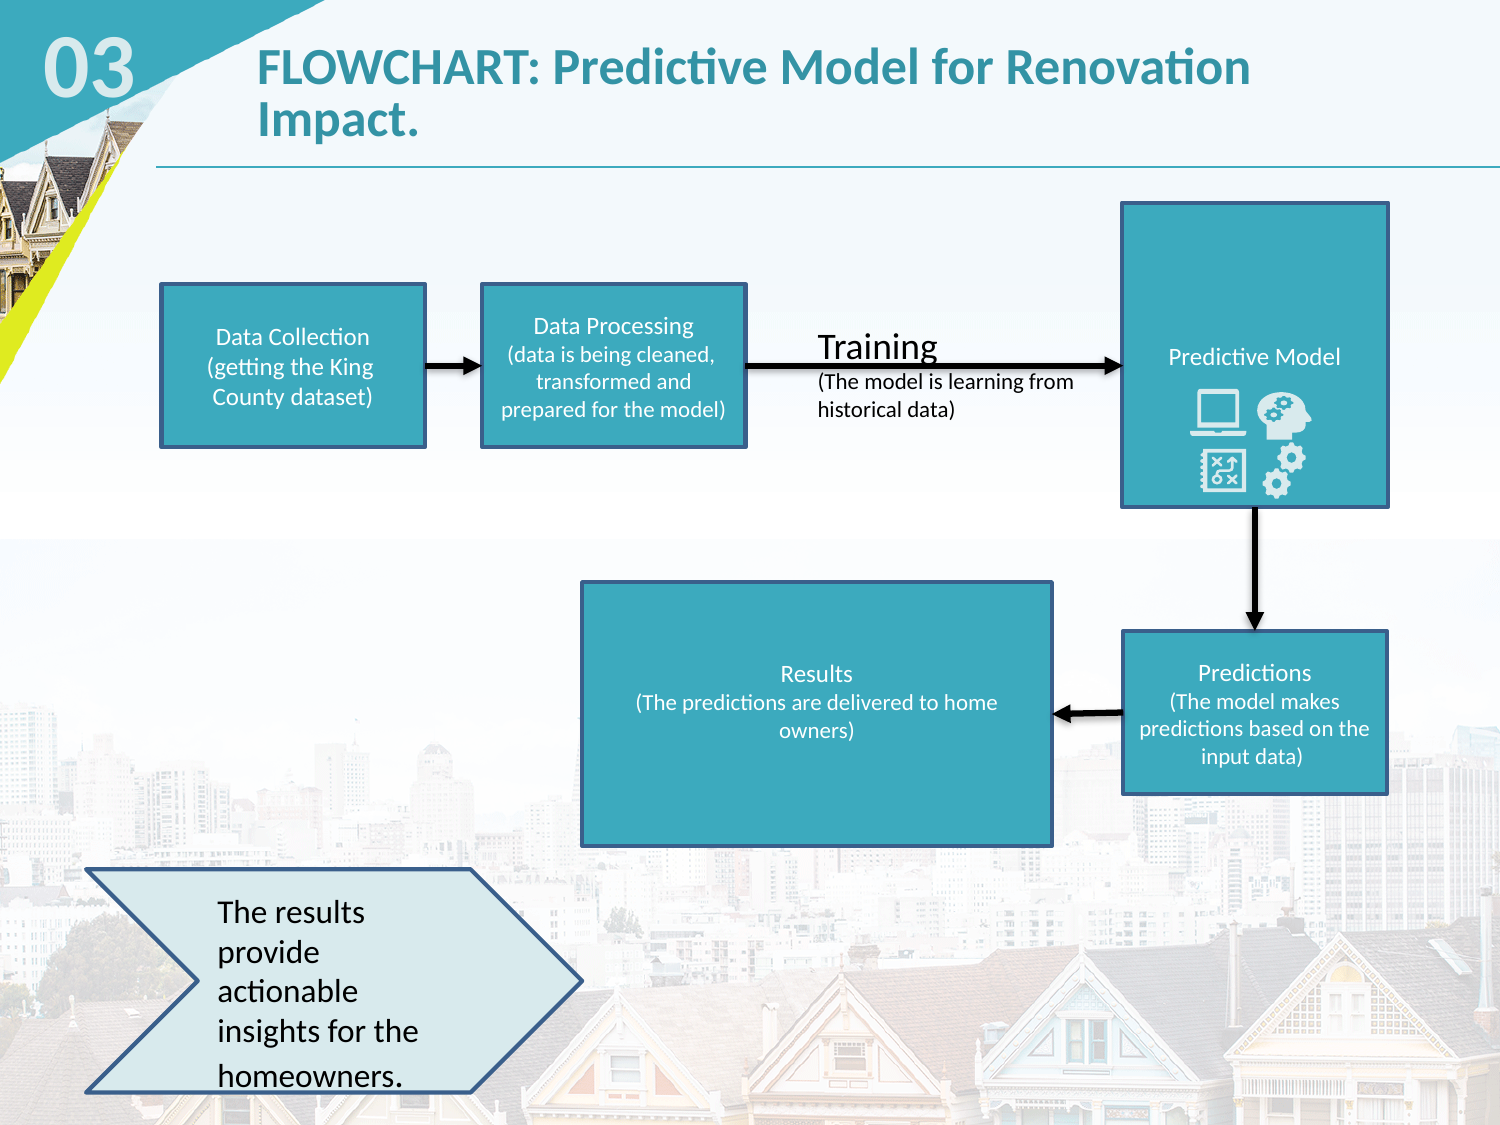

03
# FLOWCHART: Predictive Model for Renovation Impact.
Predictive Model
Data Collection
(getting the King
County dataset)
Data Processing
(data is being cleaned,
transformed and prepared for the model)
Training
(The model is learning from historical data)
Results
(The predictions are delivered to home owners)

Predictions
(The model makes predictions based on the input data)

The results
provide actionable insights for the
homeowners.